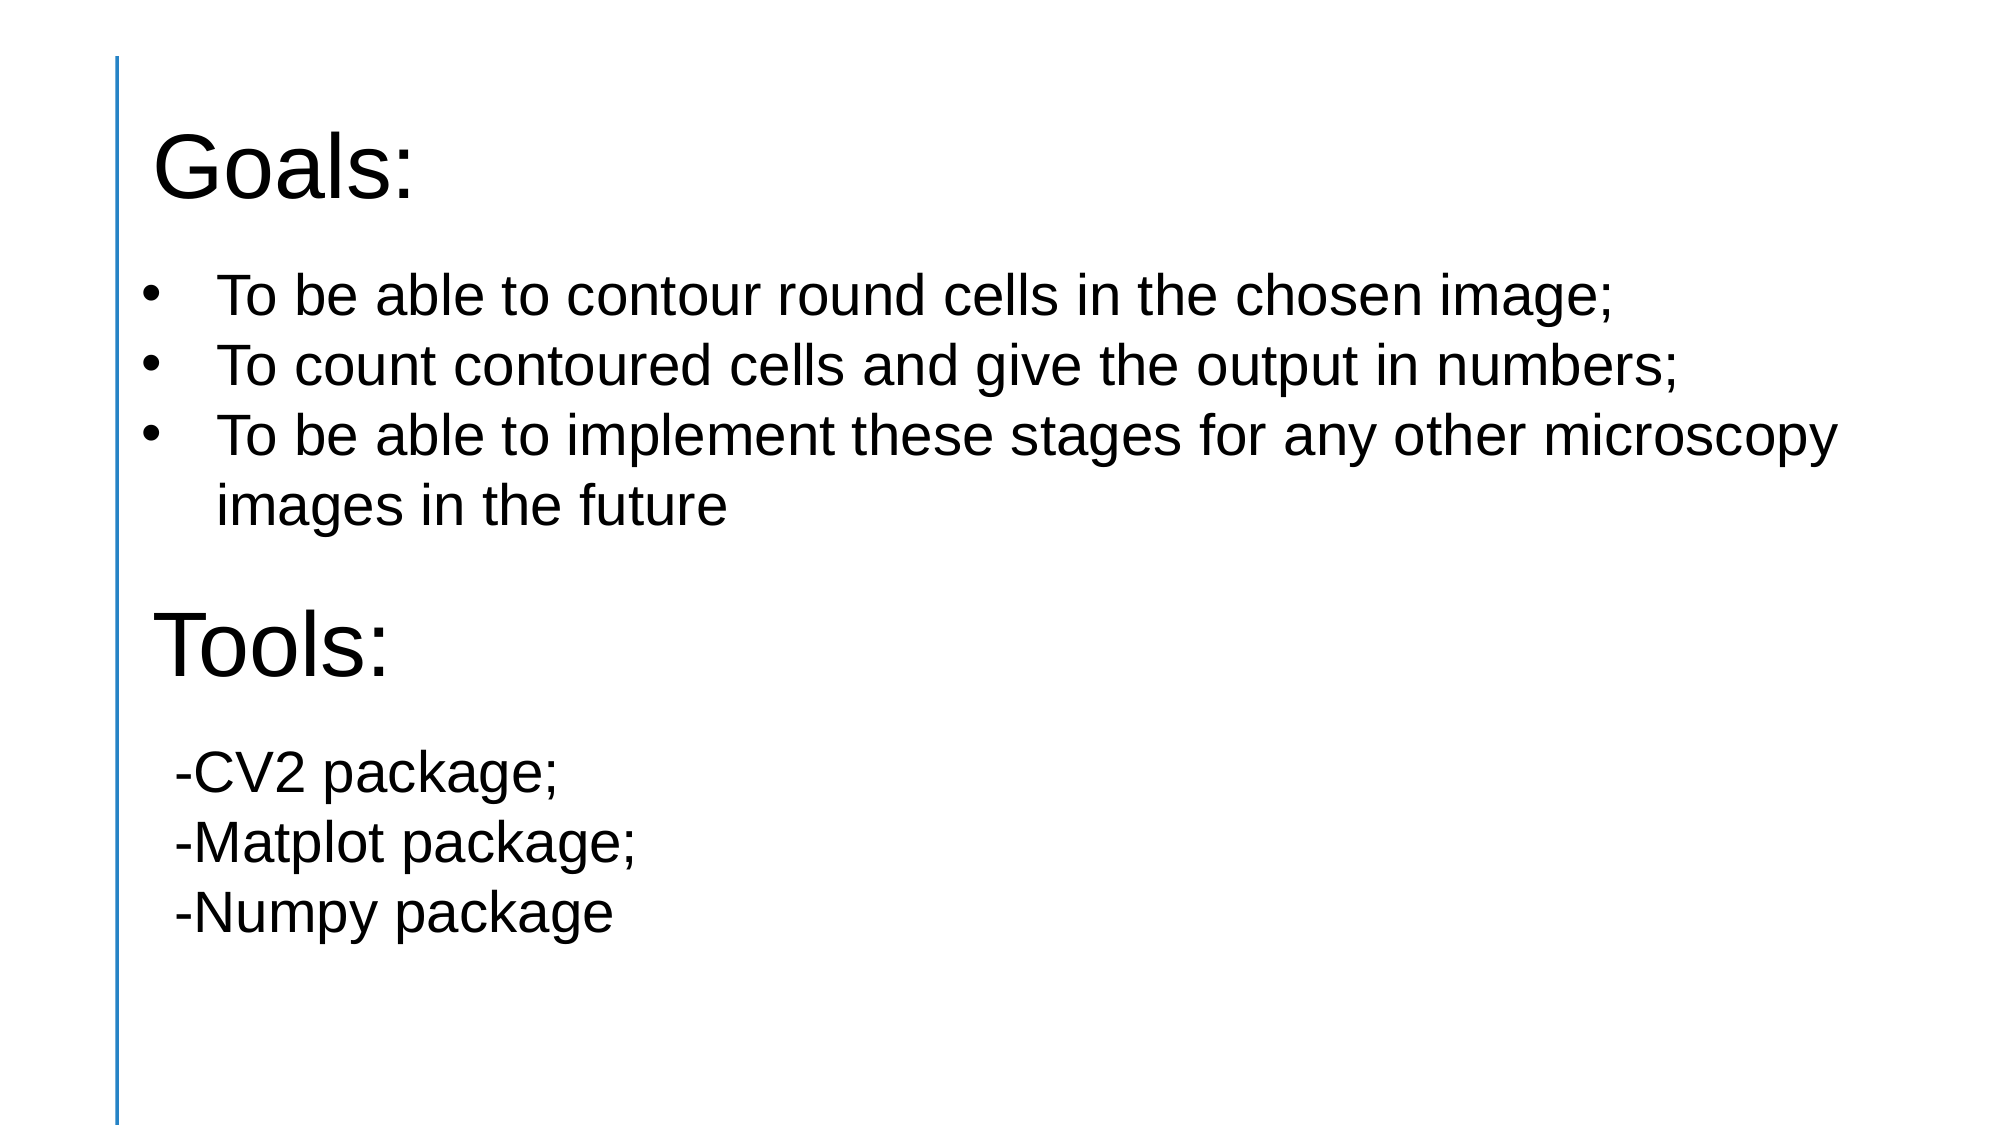

# Goals:
To be able to contour round cells in the chosen image;
To count contoured cells and give the output in numbers;
To be able to implement these stages for any other microscopy images in the future
Tools:
-CV2 package;
-Matplot package;
-Numpy package